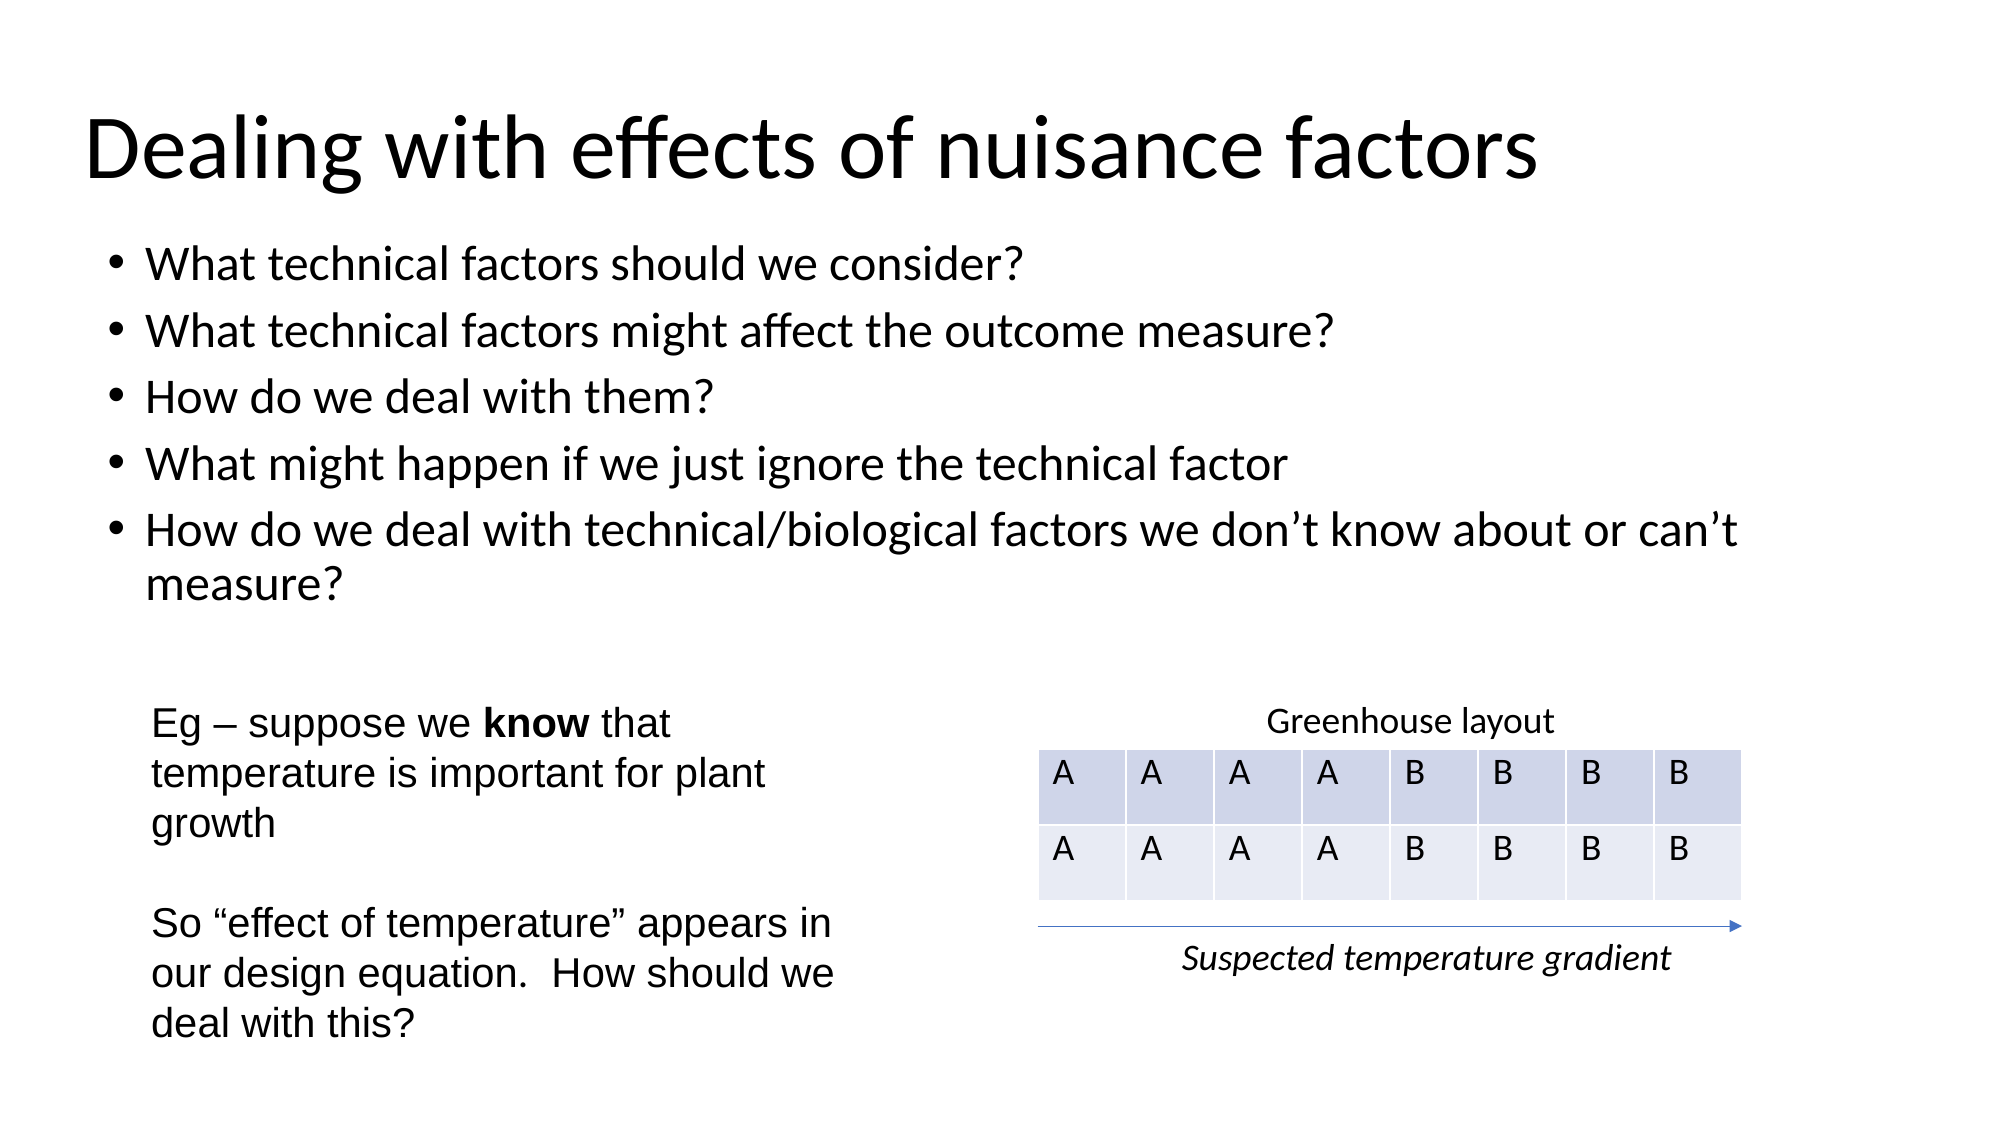

# Dealing with effects of nuisance factors
What technical factors should we consider?
What technical factors might affect the outcome measure?
How do we deal with them?
What might happen if we just ignore the technical factor
How do we deal with technical/biological factors we don’t know about or can’t measure?

Eg – suppose we know that temperature is important for plant growth

So “effect of temperature” appears in our design equation.  How should we deal with this?
Greenhouse layout
| A | A | A | A | B | B | B | B |
| --- | --- | --- | --- | --- | --- | --- | --- |
| A | A | A | A | B | B | B | B |
Suspected temperature gradient